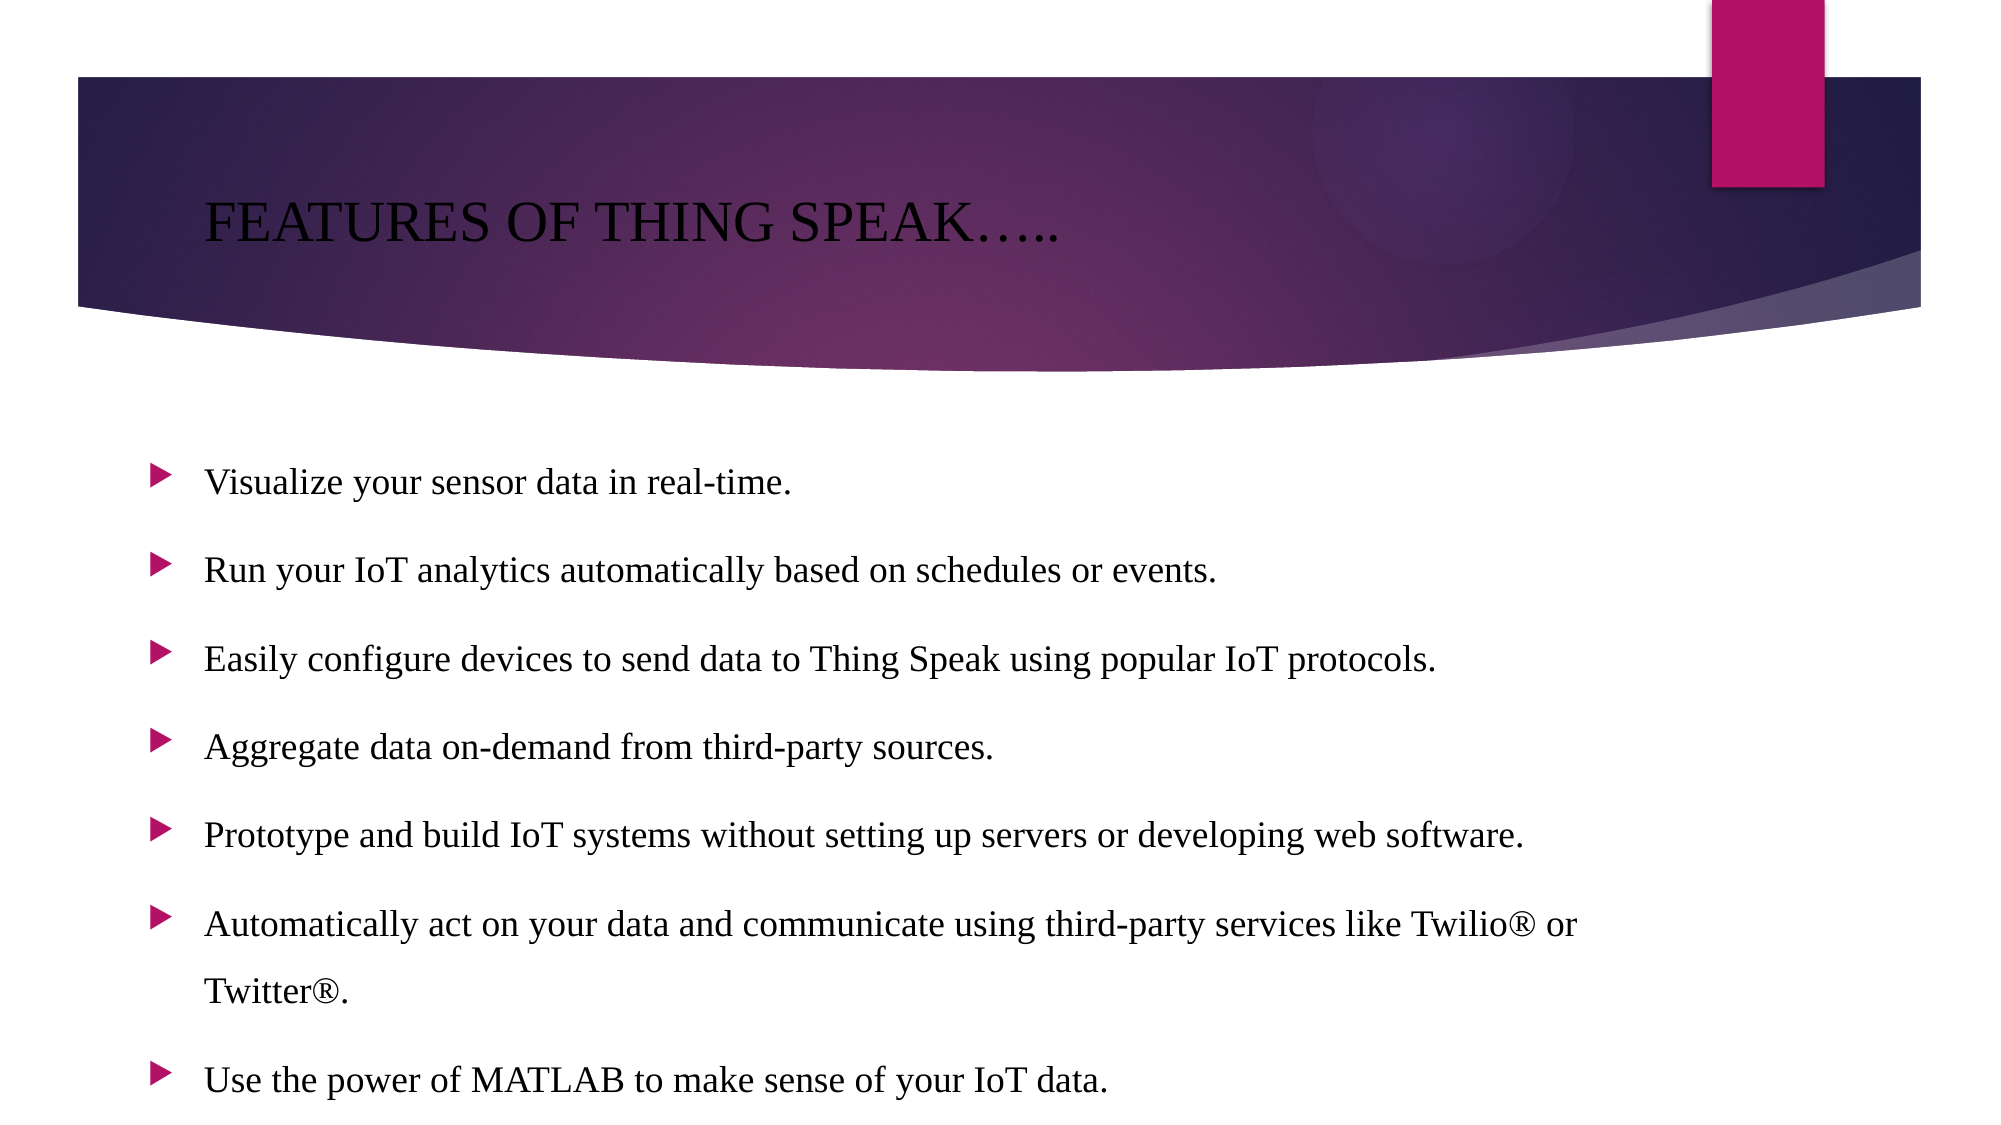

# FEATURES OF THING SPEAK…..
Visualize your sensor data in real-time.
Run your IoT analytics automatically based on schedules or events.
Easily configure devices to send data to Thing Speak using popular IoT protocols.
Aggregate data on-demand from third-party sources.
Prototype and build IoT systems without setting up servers or developing web software.
Automatically act on your data and communicate using third-party services like Twilio® or Twitter®.
Use the power of MATLAB to make sense of your IoT data.